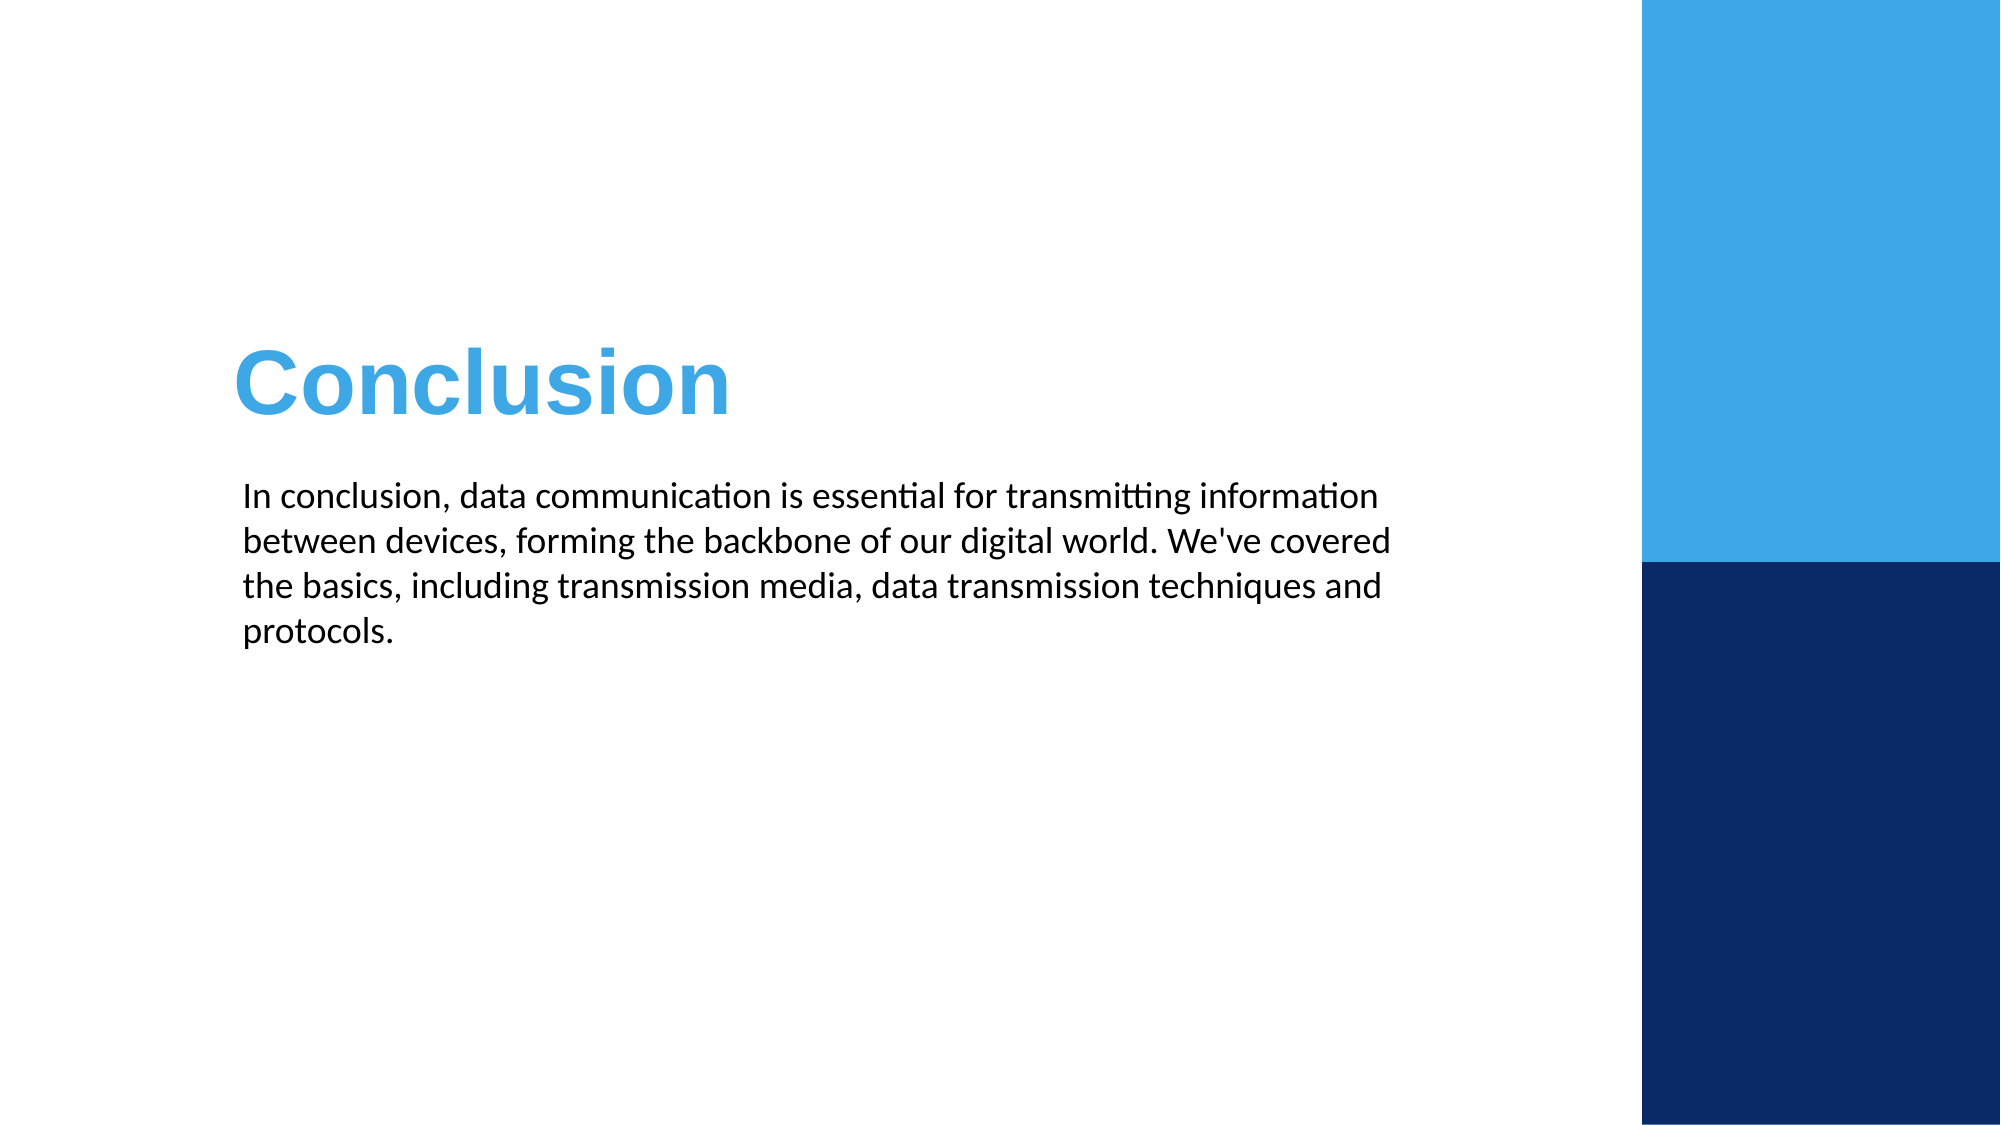

Conclusion
In conclusion, data communication is essential for transmitting information between devices, forming the backbone of our digital world. We've covered the basics, including transmission media, data transmission techniques and protocols.